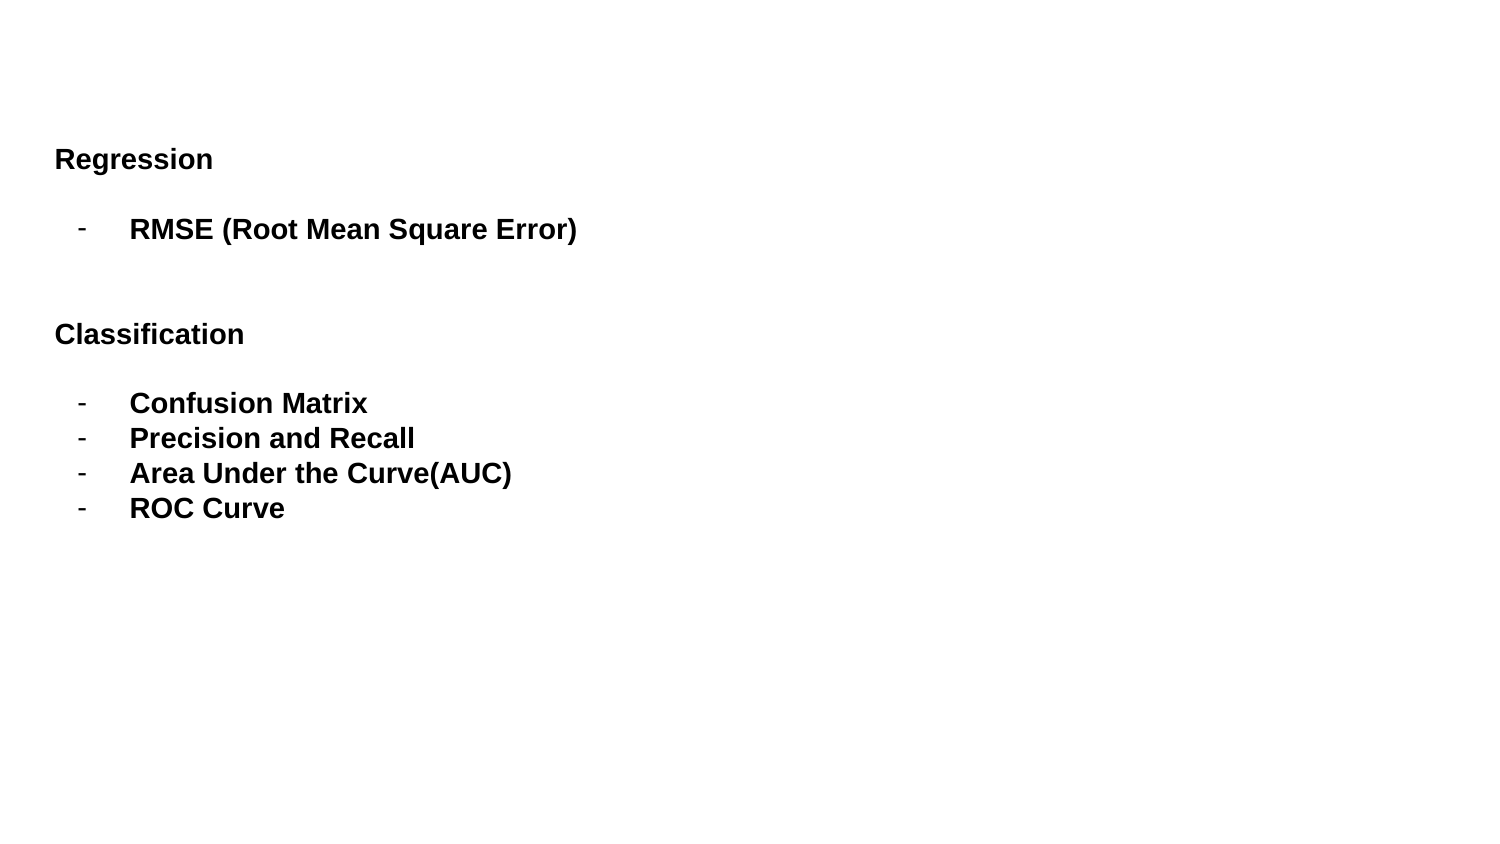

Regression

RMSE (Root Mean Square Error)

Classification

Confusion Matrix
Precision and Recall
Area Under the Curve(AUC)
ROC Curve